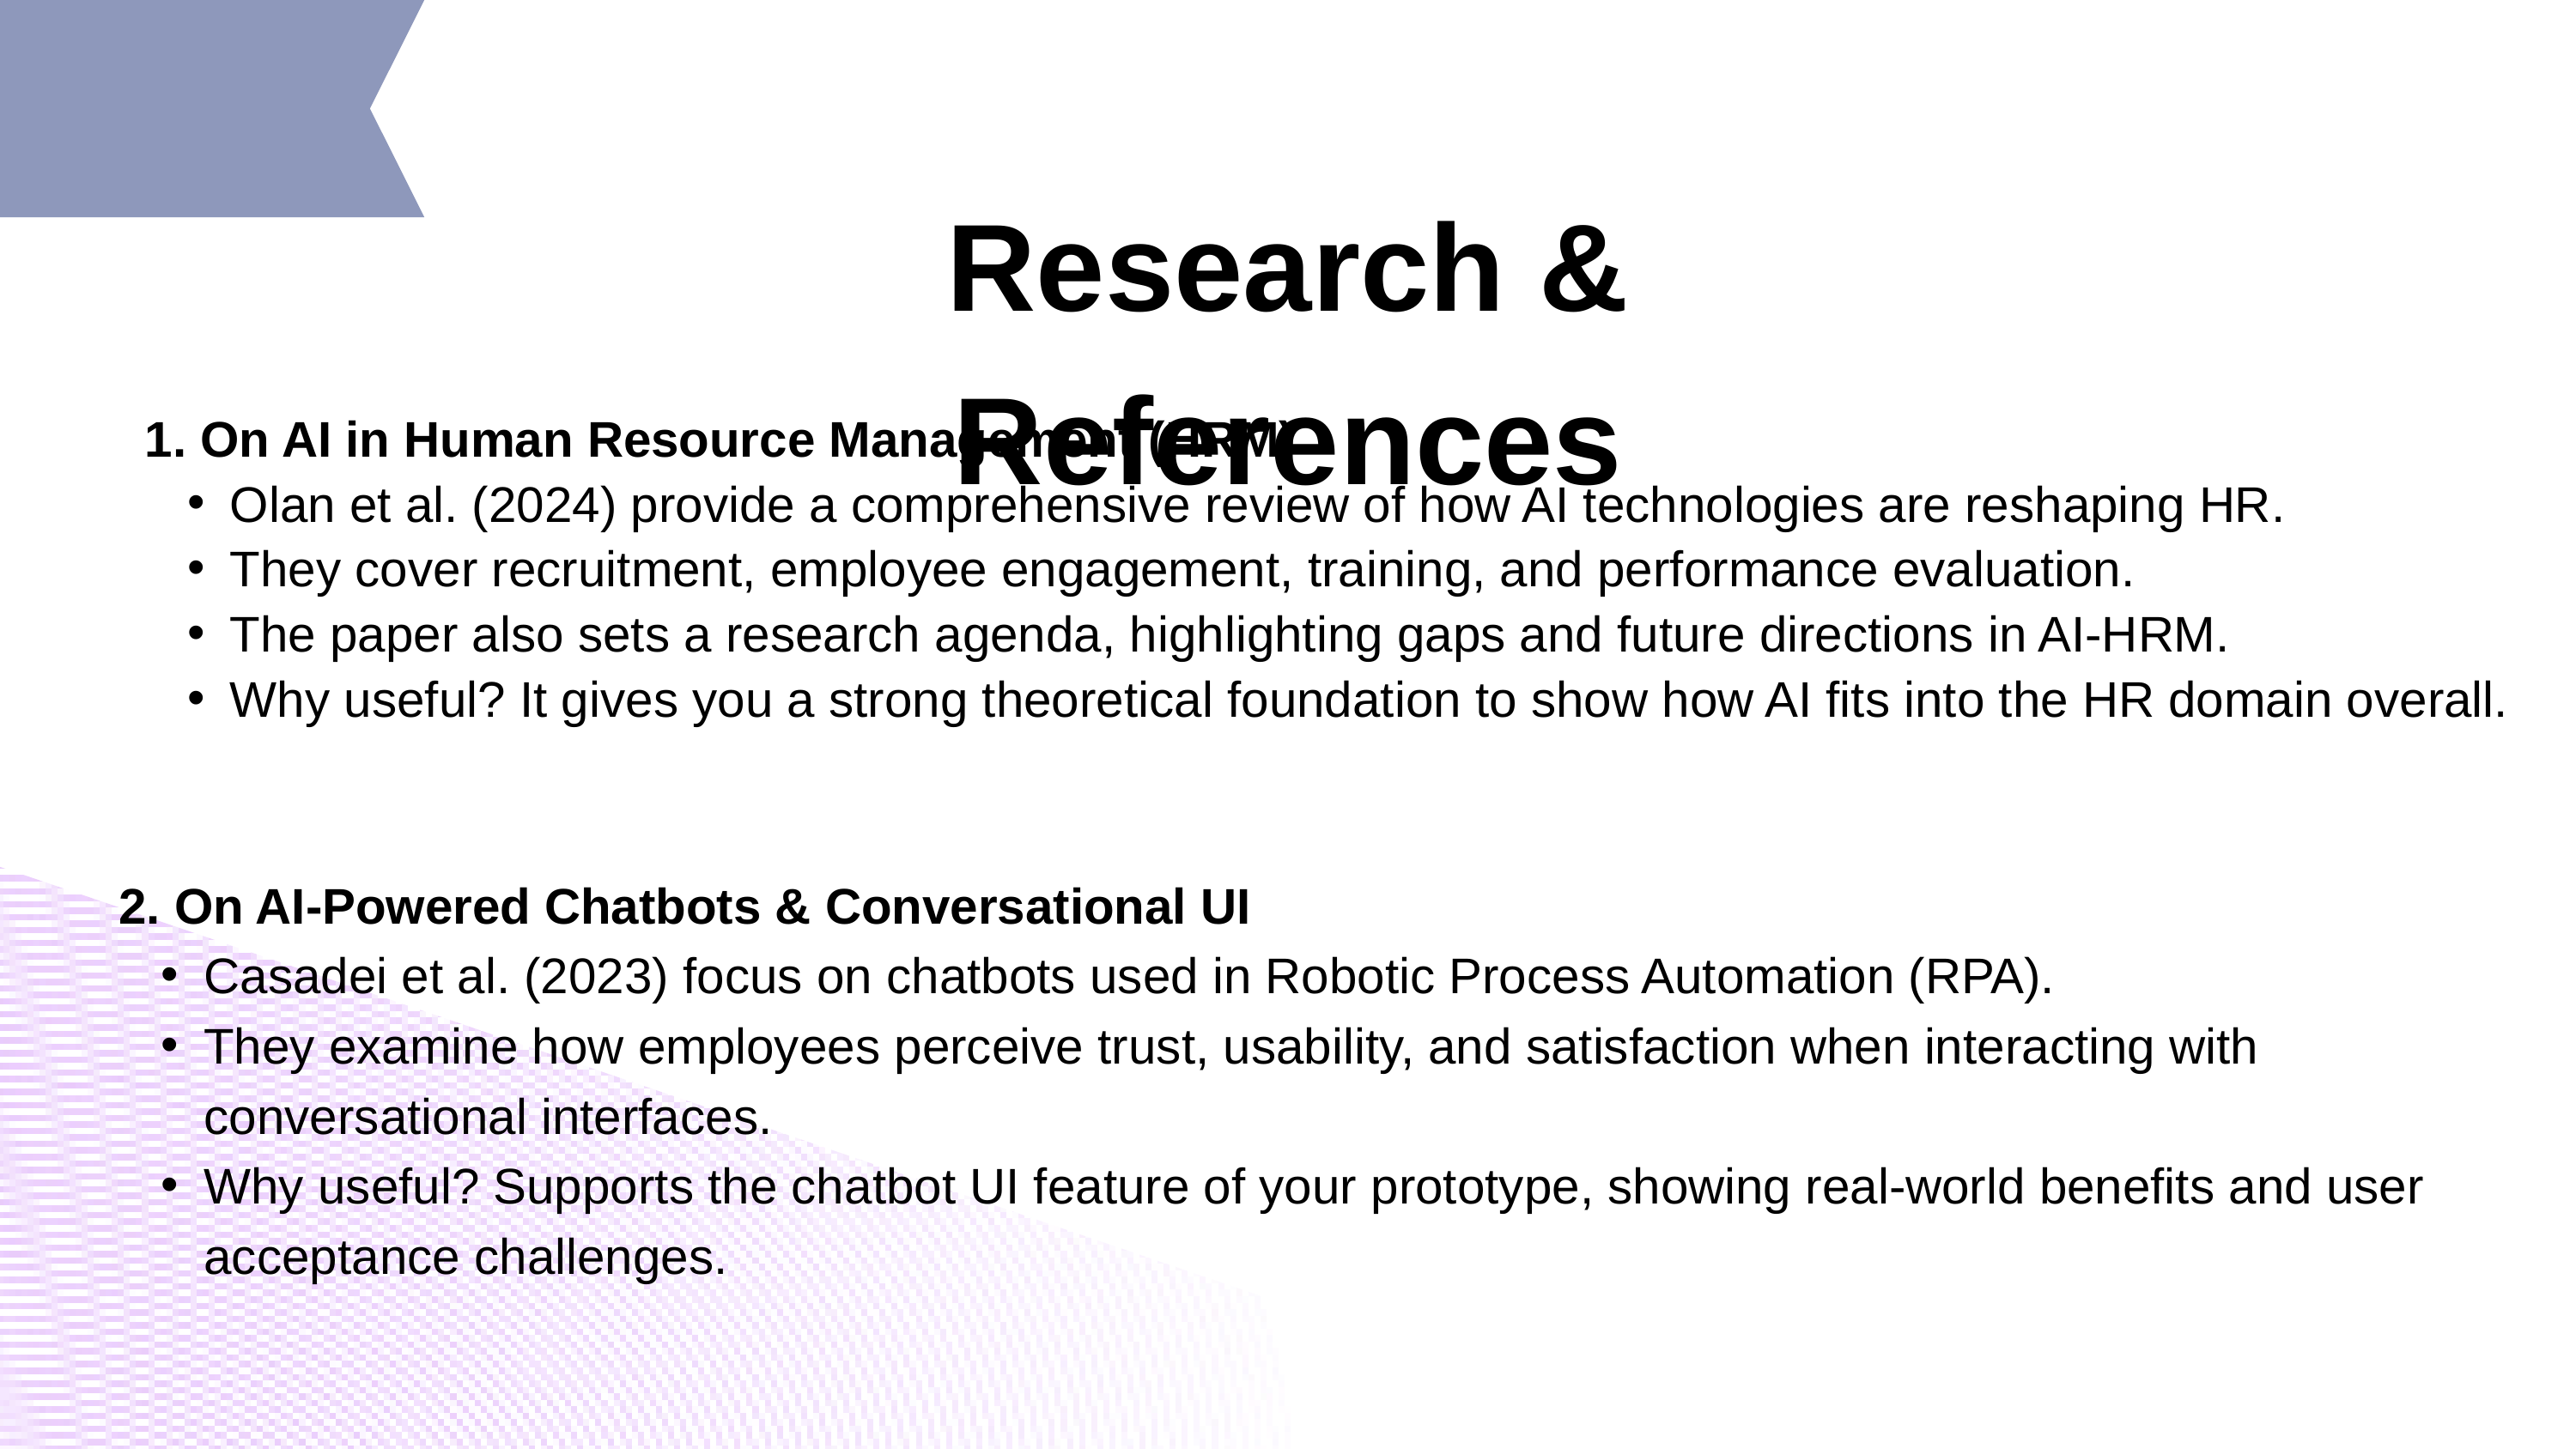

Strategic Plan
Research & References
1. On AI in Human Resource Management (HRM)
Olan et al. (2024) provide a comprehensive review of how AI technologies are reshaping HR.
They cover recruitment, employee engagement, training, and performance evaluation.
The paper also sets a research agenda, highlighting gaps and future directions in AI-HRM.
Why useful? It gives you a strong theoretical foundation to show how AI fits into the HR domain overall.

2. On AI-Powered Chatbots & Conversational UI
Casadei et al. (2023) focus on chatbots used in Robotic Process Automation (RPA).
They examine how employees perceive trust, usability, and satisfaction when interacting with conversational interfaces.
Why useful? Supports the chatbot UI feature of your prototype, showing real-world benefits and user acceptance challenges.